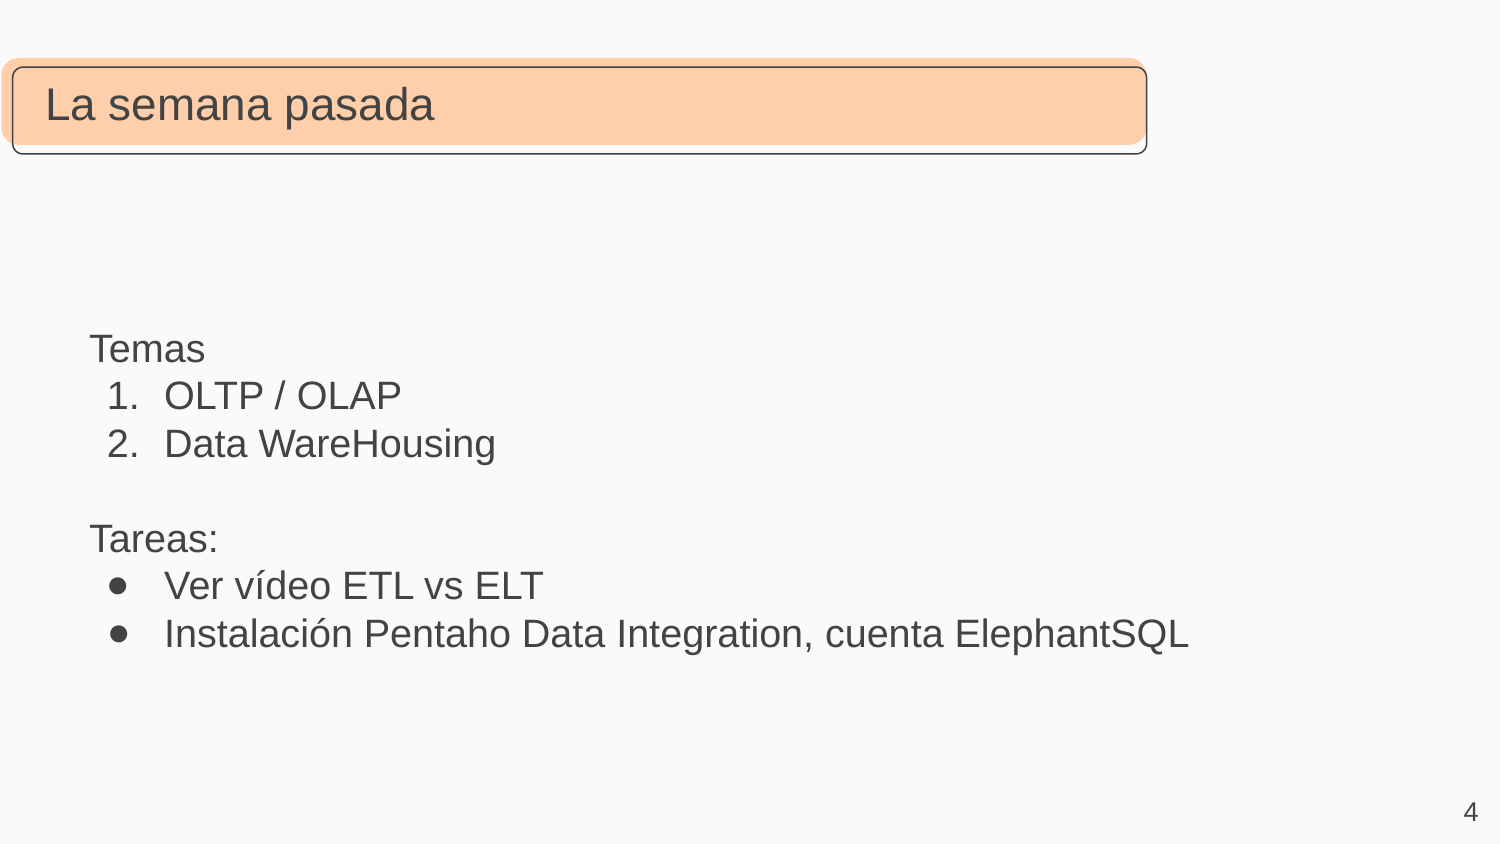

# La semana pasada
Temas
OLTP / OLAP
Data WareHousing

Tareas:
Ver vídeo ETL vs ELT
Instalación Pentaho Data Integration, cuenta ElephantSQL
4